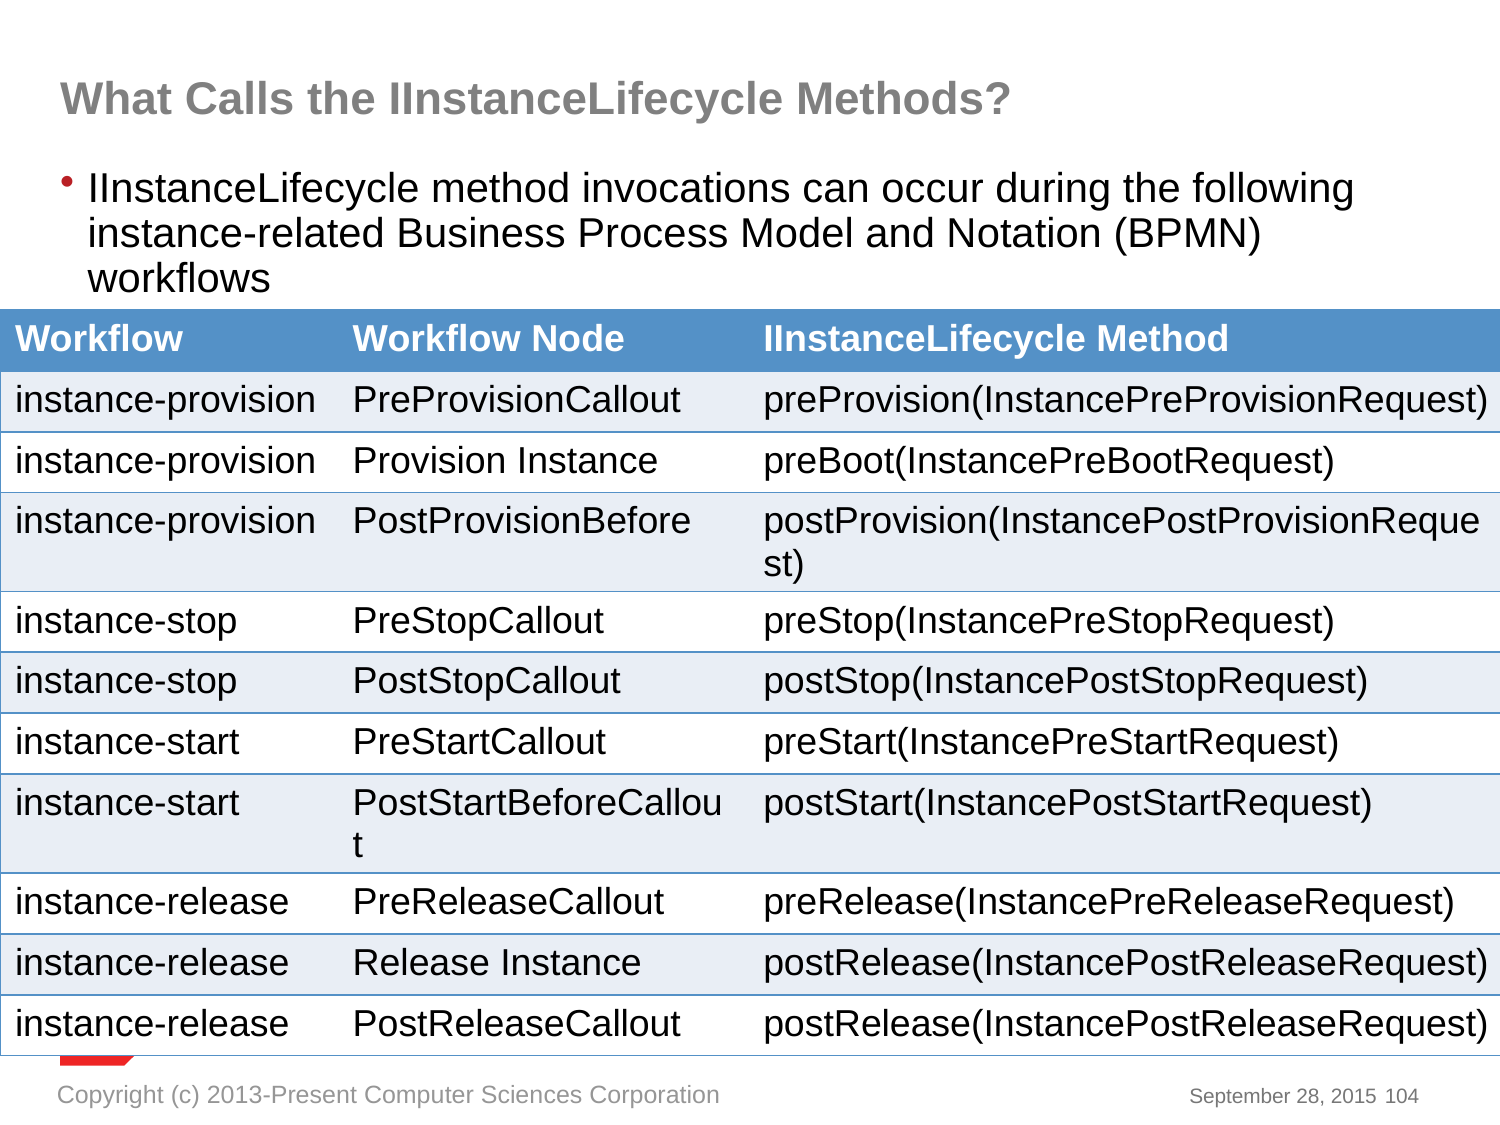

# What Calls the IInstanceLifecycle Methods?
IInstanceLifecycle method invocations can occur during the following instance-related Business Process Model and Notation (BPMN) workflows

| Workflow | Workflow Node | IInstanceLifecycle Method |
| --- | --- | --- |
| instance-provision | PreProvisionCallout | preProvision(InstancePreProvisionRequest) |
| instance-provision | Provision Instance | preBoot(InstancePreBootRequest) |
| instance-provision | PostProvisionBefore | postProvision(InstancePostProvisionRequest) |
| instance-stop | PreStopCallout | preStop(InstancePreStopRequest) |
| instance-stop | PostStopCallout | postStop(InstancePostStopRequest) |
| instance-start | PreStartCallout | preStart(InstancePreStartRequest) |
| instance-start | PostStartBeforeCallout | postStart(InstancePostStartRequest) |
| instance-release | PreReleaseCallout | preRelease(InstancePreReleaseRequest) |
| instance-release | Release Instance | postRelease(InstancePostReleaseRequest) |
| instance-release | PostReleaseCallout | postRelease(InstancePostReleaseRequest) |